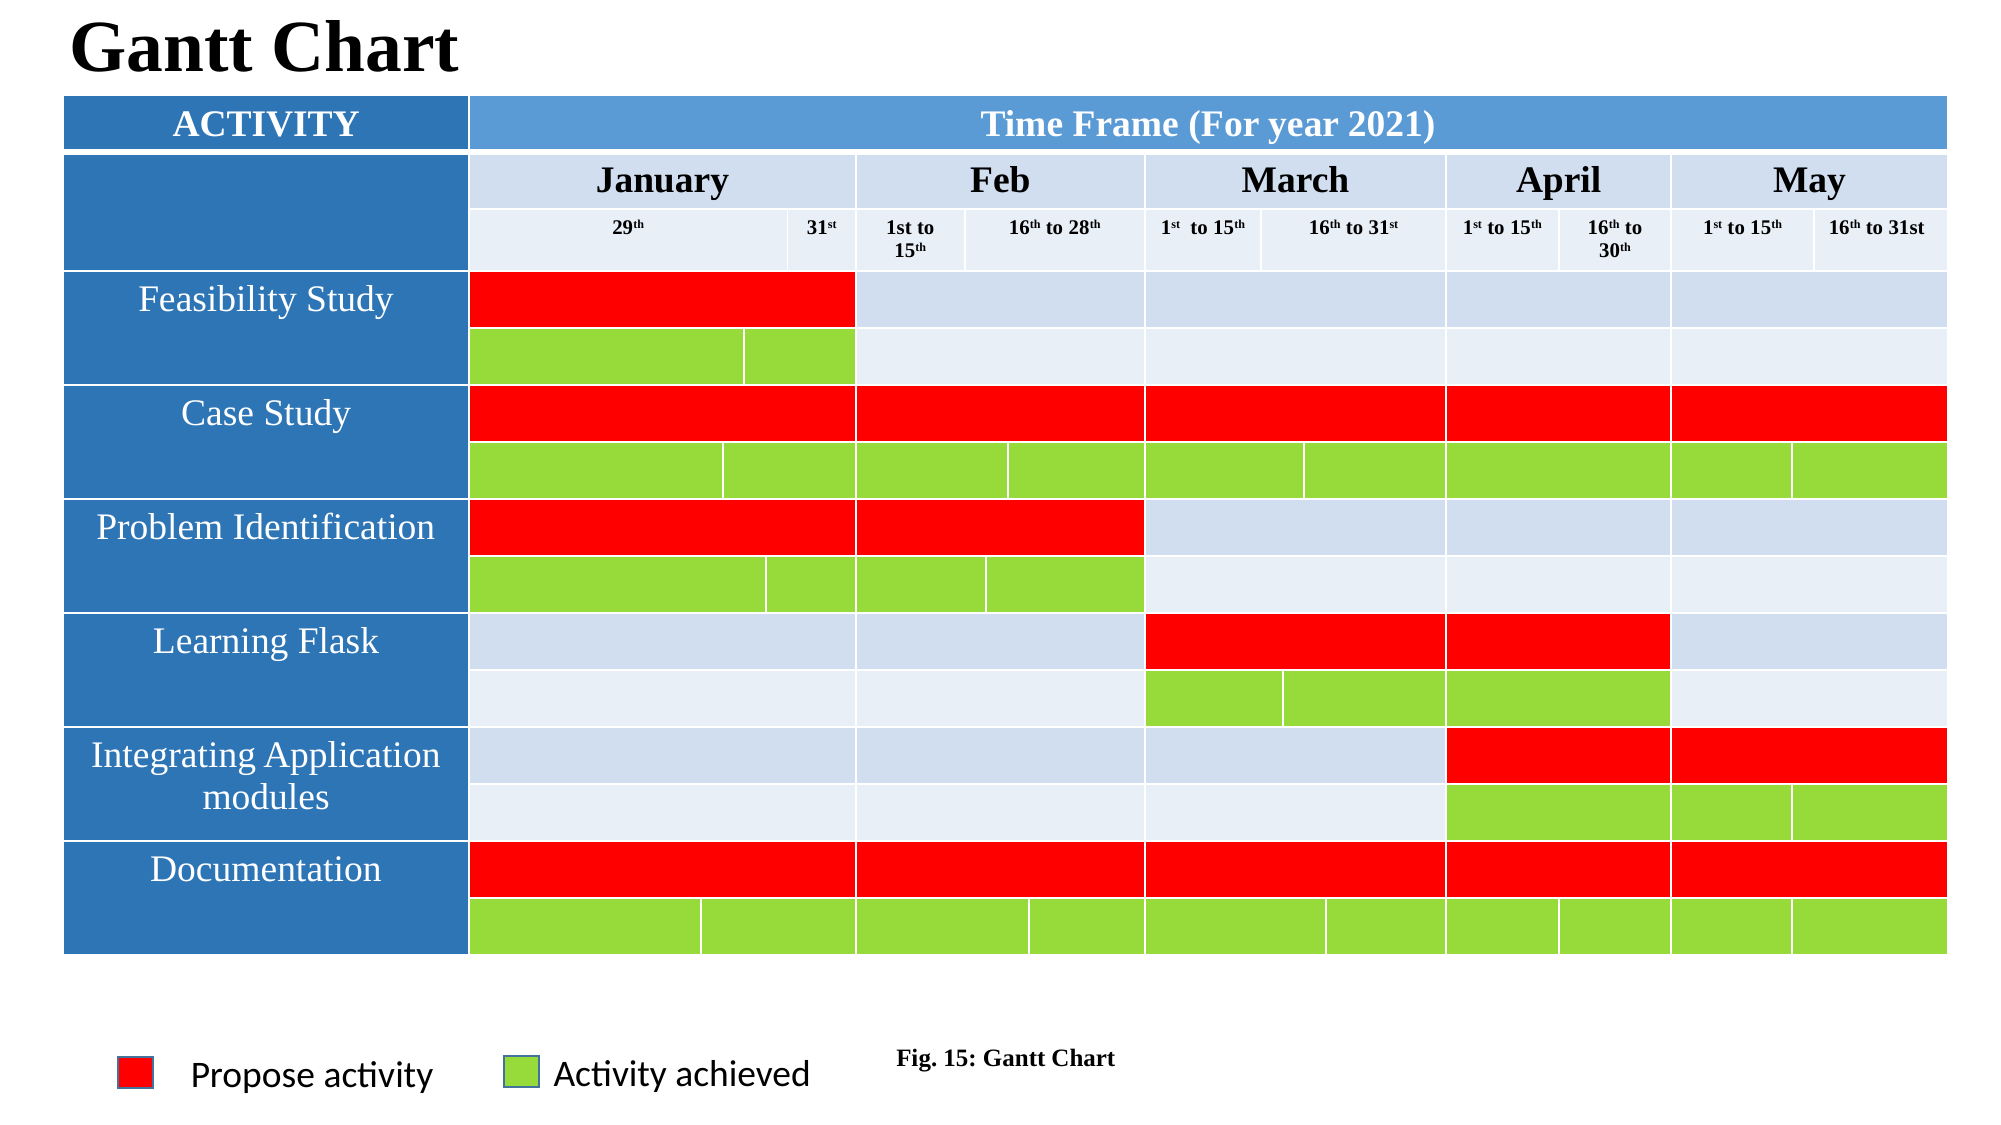

# Gantt Chart
| ACTIVITY | Time Frame (For year 2021) |  |  |  |  |  |  |  |  |  |  |  |  |  |  |  |  |  |  |  |  |
| --- | --- | --- | --- | --- | --- | --- | --- | --- | --- | --- | --- | --- | --- | --- | --- | --- | --- | --- | --- | --- | --- |
|  | January |  |  |  |  |  | Feb |  |  |  |  | March |  |  |  |  | April |  | May |  |  |
|  | 29th |  |  |  |  | 31st | 1st to 15th | 16th to 28th |  |  |  | 1st to 15th | 16th to 31st |  |  |  | 1st to 15th | 16th to 30th | 1st to 15th |  | 16th to 31st |
| Feasibility Study |  |  |  |  |  |  |  |  |  |  |  |  |  |  |  |  |  |  |  |  |  |
|  |  |  |  |  |  |  |  |  |  |  |  |  |  |  |  |  |  |  |  |  |  |
| Case Study |  |  |  |  |  |  |  |  |  |  |  |  |  |  |  |  |  |  |  |  |  |
|  |  |  |  |  |  |  |  |  |  |  |  |  |  |  |  |  |  |  |  |  |  |
| Problem Identification |  |  |  |  |  |  |  |  |  |  |  |  |  |  |  |  |  |  |  |  |  |
|  |  |  |  |  |  |  |  |  |  |  |  |  |  |  |  |  |  |  |  |  |  |
| Learning Flask |  |  |  |  |  |  |  |  |  |  |  |  |  |  |  |  |  |  |  |  |  |
|  |  |  |  |  |  |  |  |  |  |  |  |  |  |  |  |  |  |  |  |  |  |
| Integrating Application modules |  |  |  |  |  |  |  |  |  |  |  |  |  |  |  |  |  |  |  |  |  |
|  |  |  |  |  |  |  |  |  |  |  |  |  |  |  |  |  |  |  |  |  |  |
| Documentation |  |  |  |  |  |  |  |  |  |  |  |  |  |  |  |  |  |  |  |  |  |
|  |  |  |  |  |  |  |  |  |  |  |  |  |  |  |  |  |  |  |  |  |  |
Fig. 15: Gantt Chart
Activity achieved
Propose activity